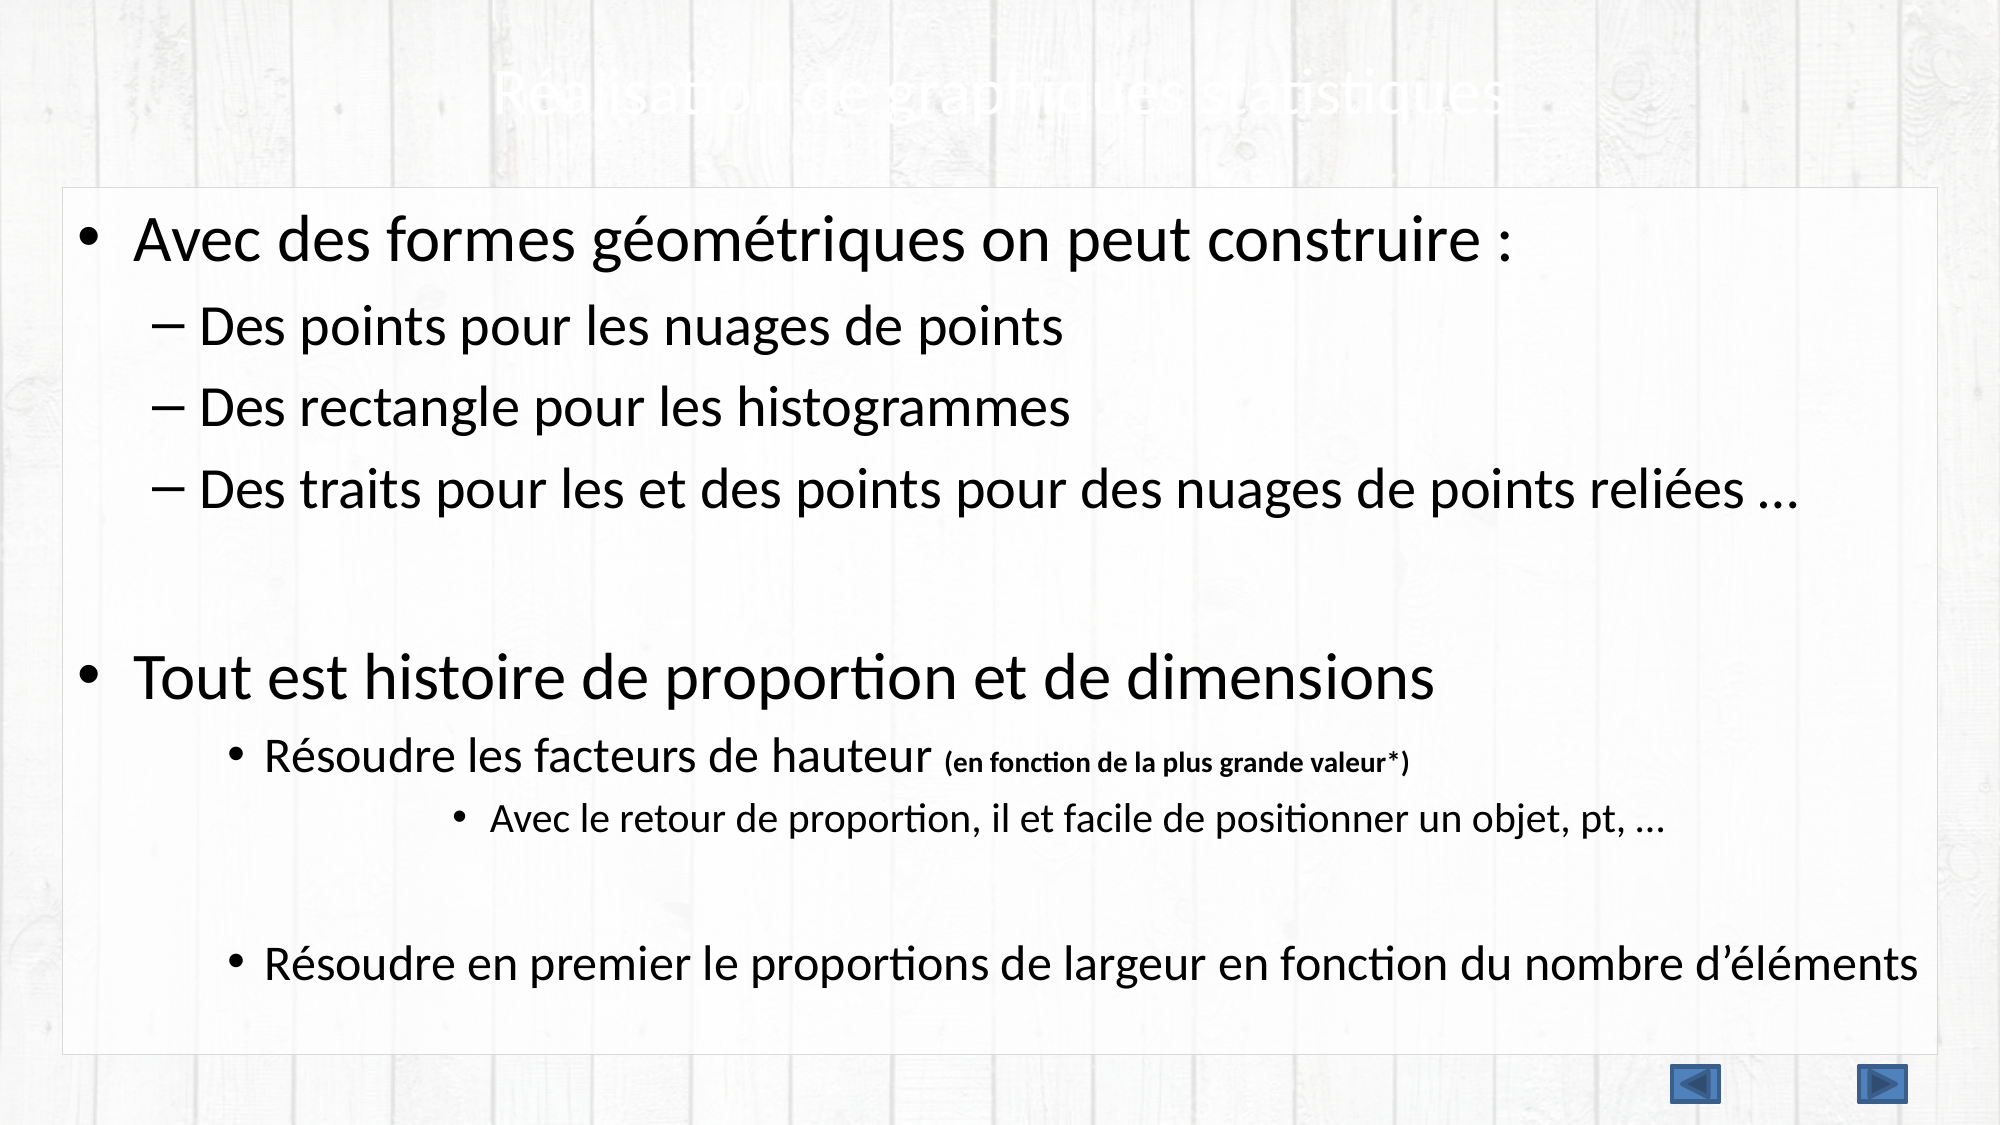

# Réalisation de graphiques statistiques
Avec des formes géométriques on peut construire :
Des points pour les nuages de points
Des rectangle pour les histogrammes
Des traits pour les et des points pour des nuages de points reliées …

Tout est histoire de proportion et de dimensions
Résoudre les facteurs de hauteur (en fonction de la plus grande valeur*)
Avec le retour de proportion, il et facile de positionner un objet, pt, …

Résoudre en premier le proportions de largeur en fonction du nombre d’éléments